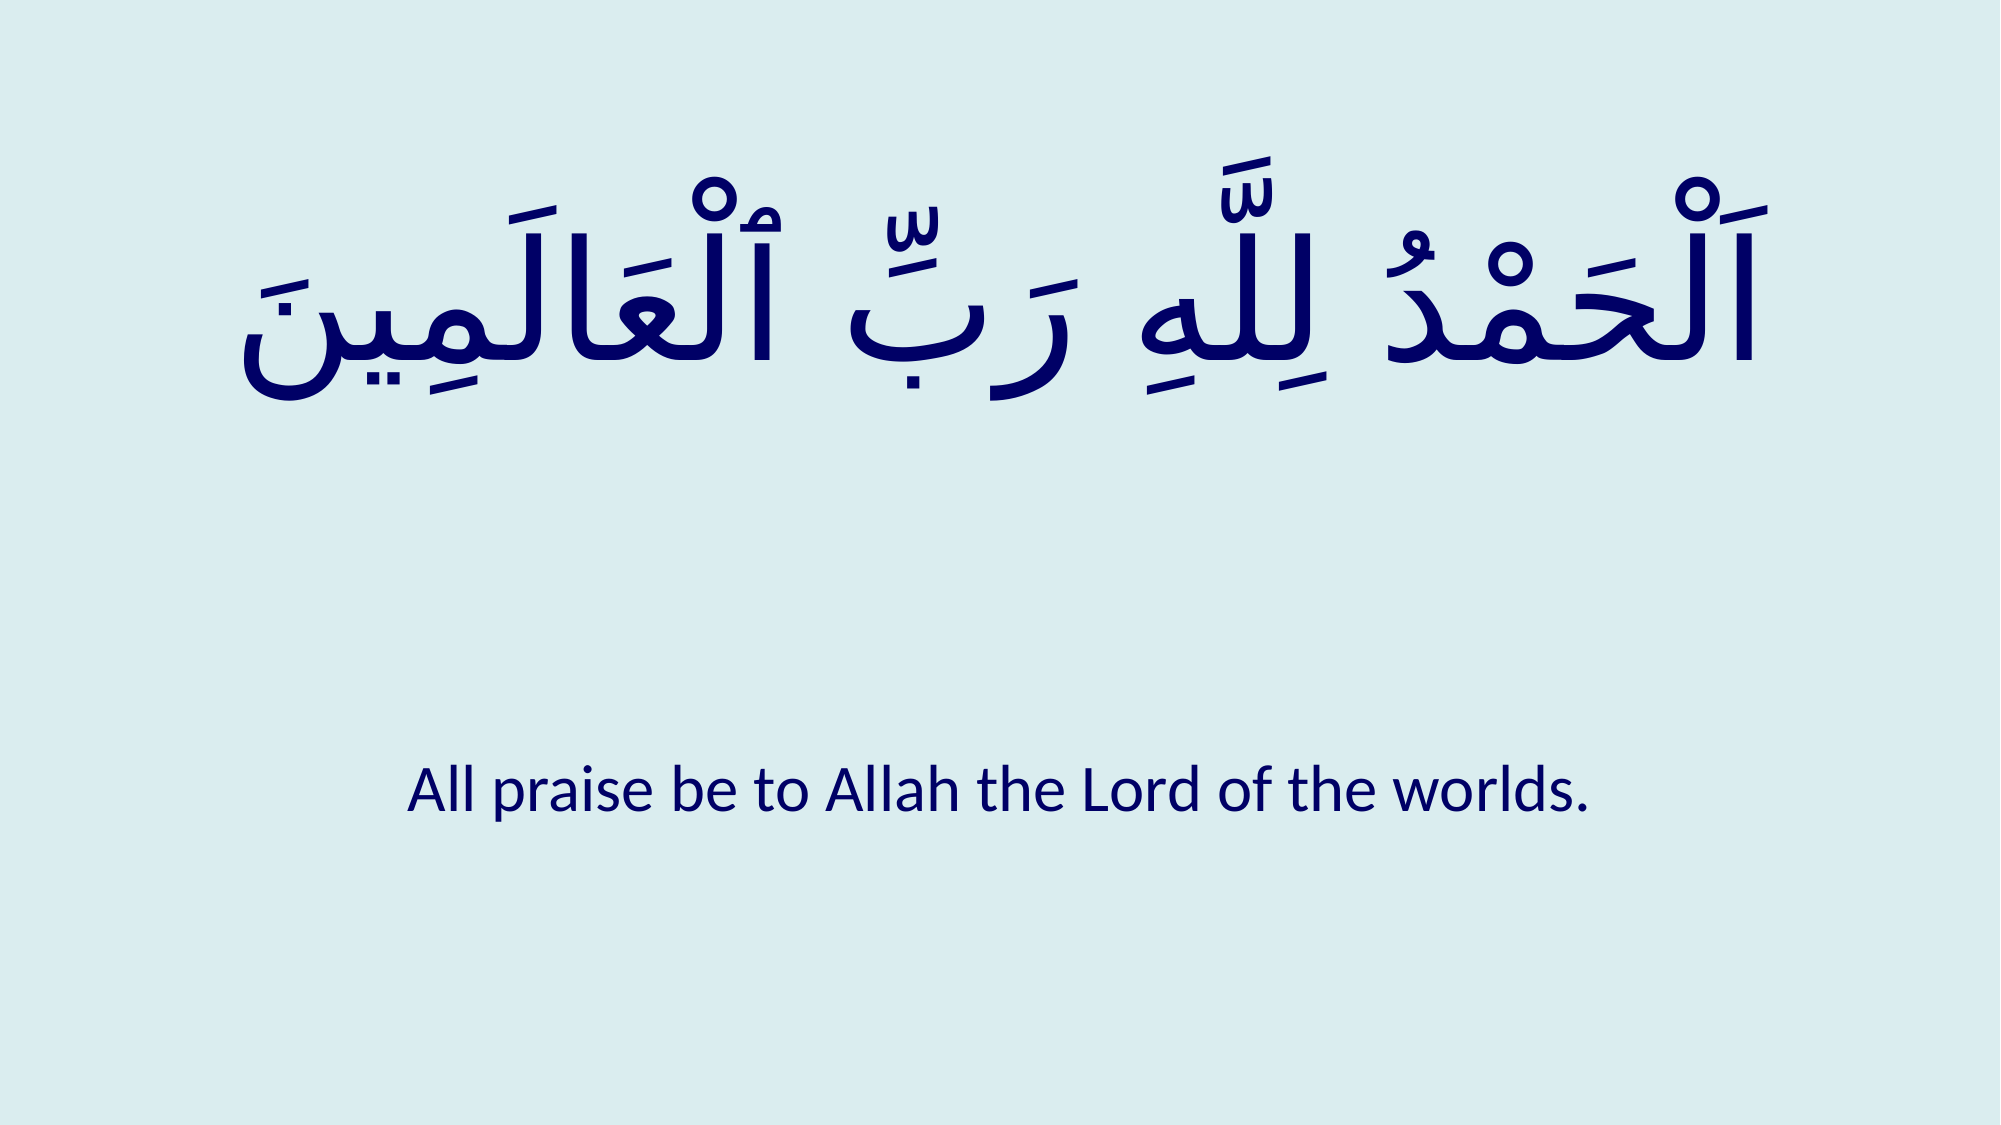

# اَلْحَمْدُ لِلَّهِ رَبِّ ٱلْعَالَمِينَ
All praise be to Allah the Lord of the worlds.